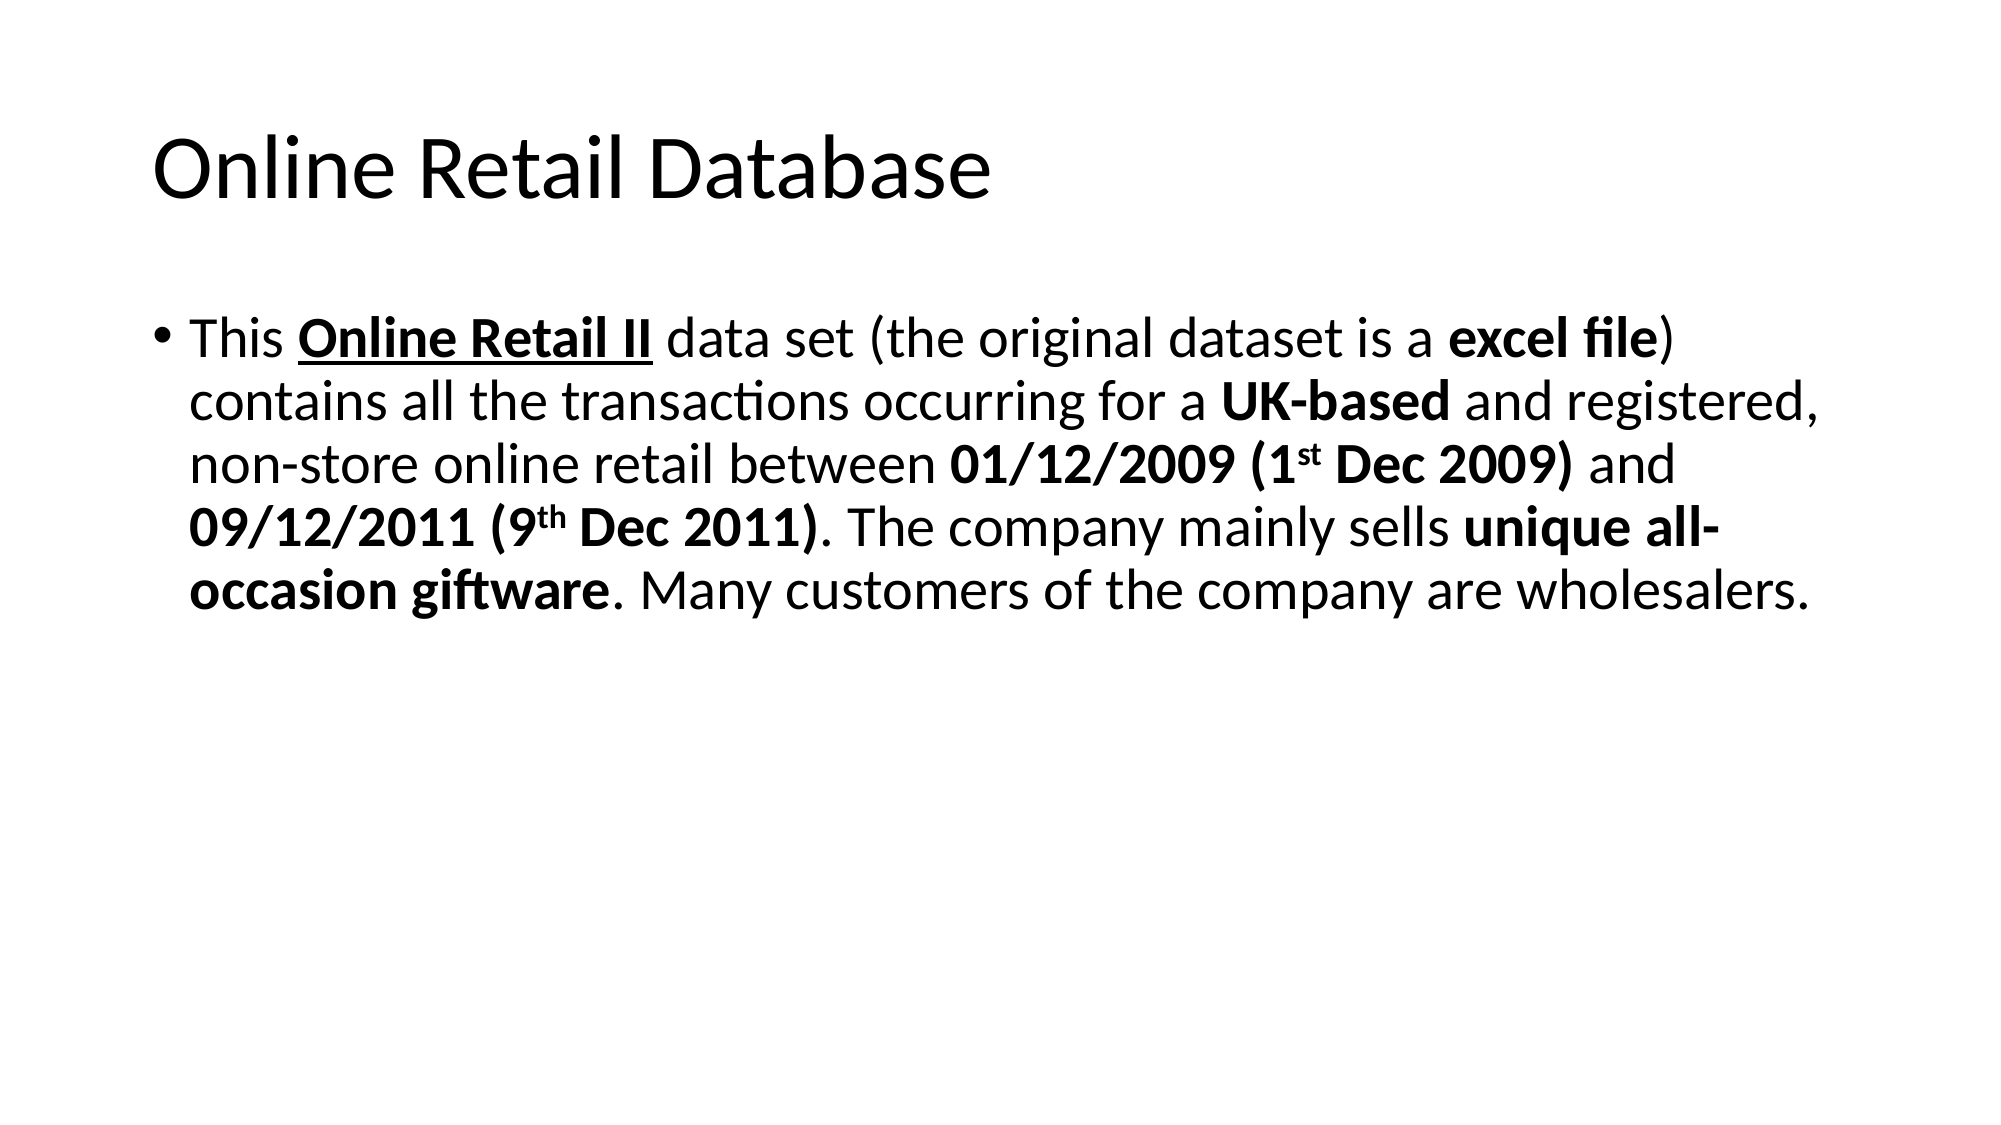

# Online Retail Database
This Online Retail II data set (the original dataset is a excel file) contains all the transactions occurring for a UK-based and registered, non-store online retail between 01/12/2009 (1st Dec 2009) and 09/12/2011 (9th Dec 2011). The company mainly sells unique all-occasion giftware. Many customers of the company are wholesalers.